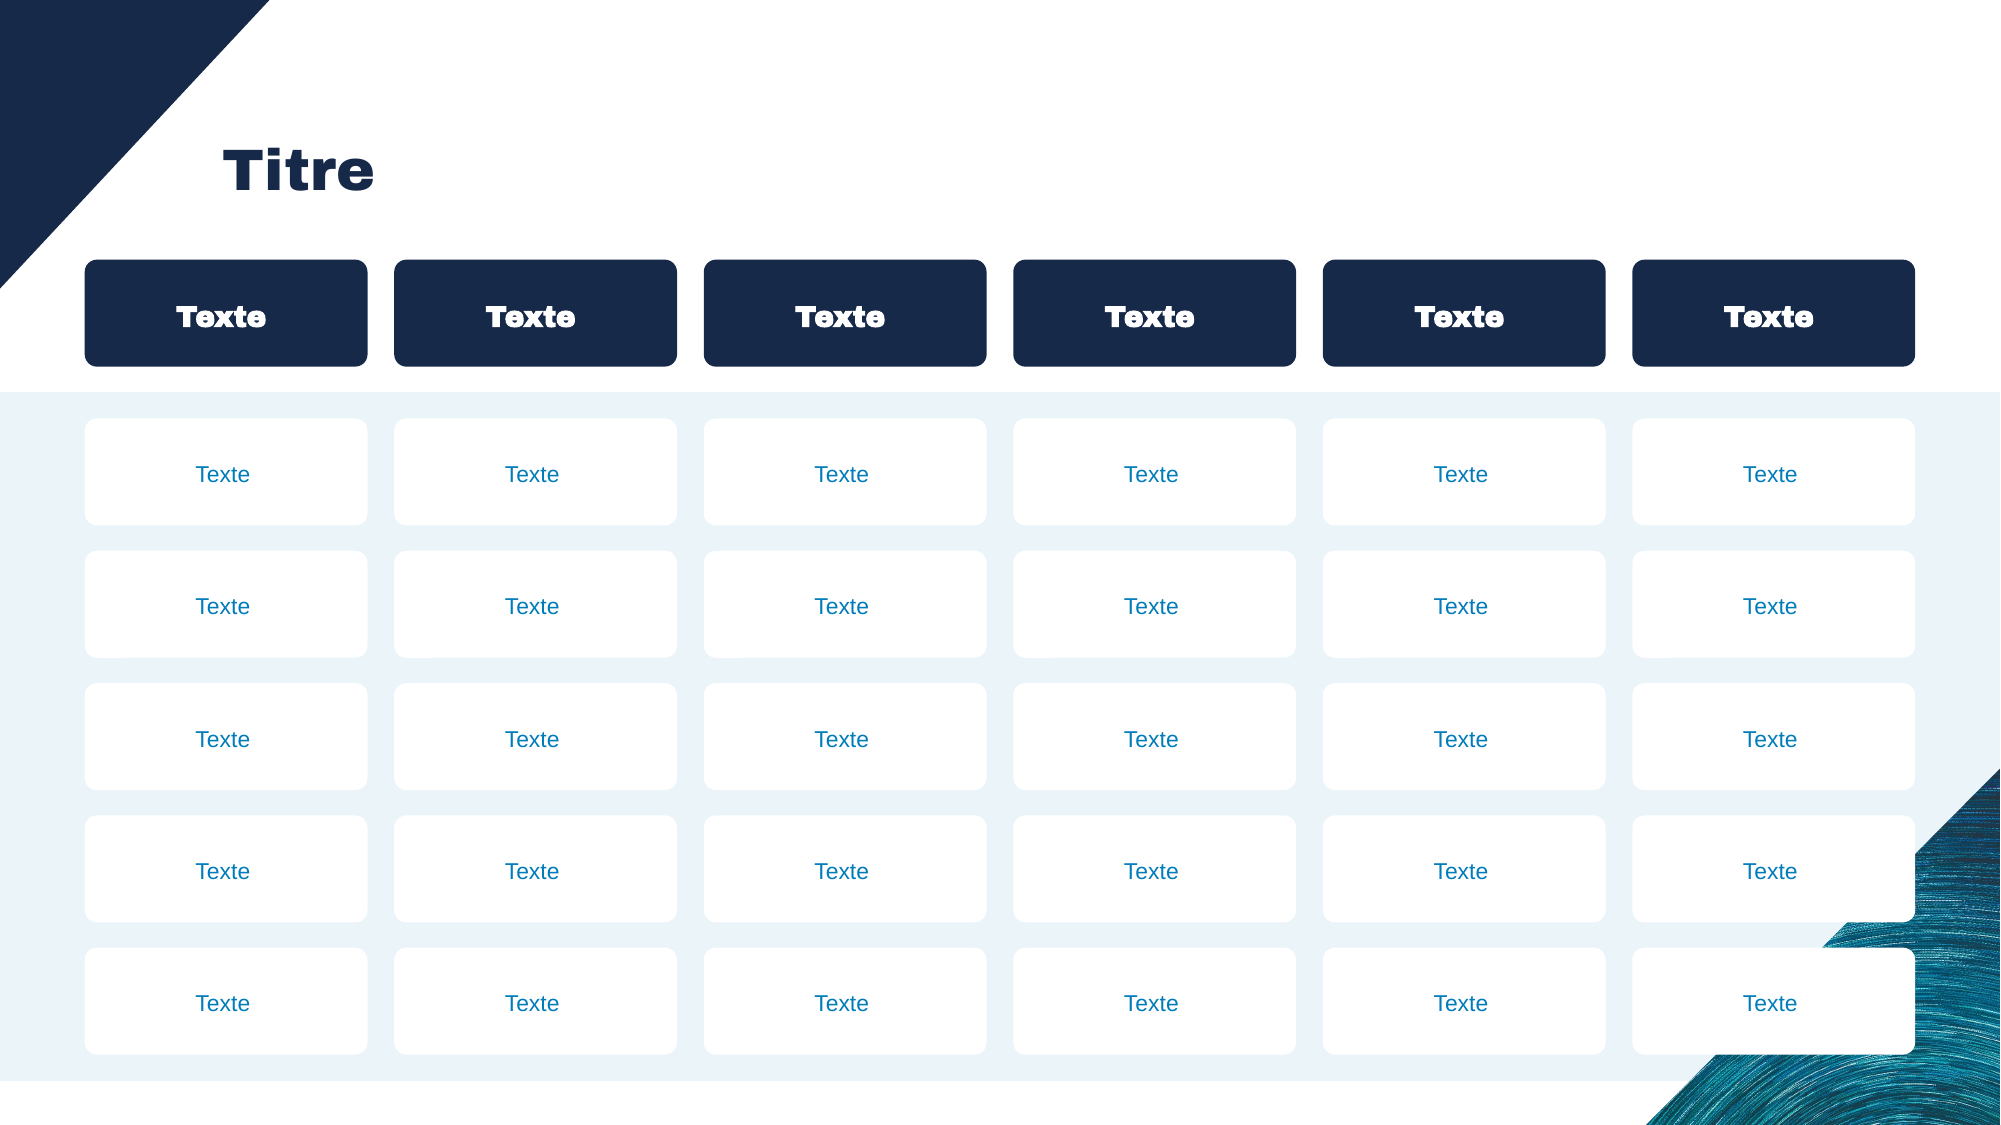

# Titre
Texte
Texte
Texte
Texte
Texte
Texte

Texte
Texte
Texte
Texte
Texte
Texte
Texte
Texte
Texte
Texte
Texte
Texte
Texte
Texte
Texte
Texte
Texte
Texte
Texte
Texte
Texte
Texte
Texte
Texte
Texte
Texte
Texte
Texte
Texte
Texte